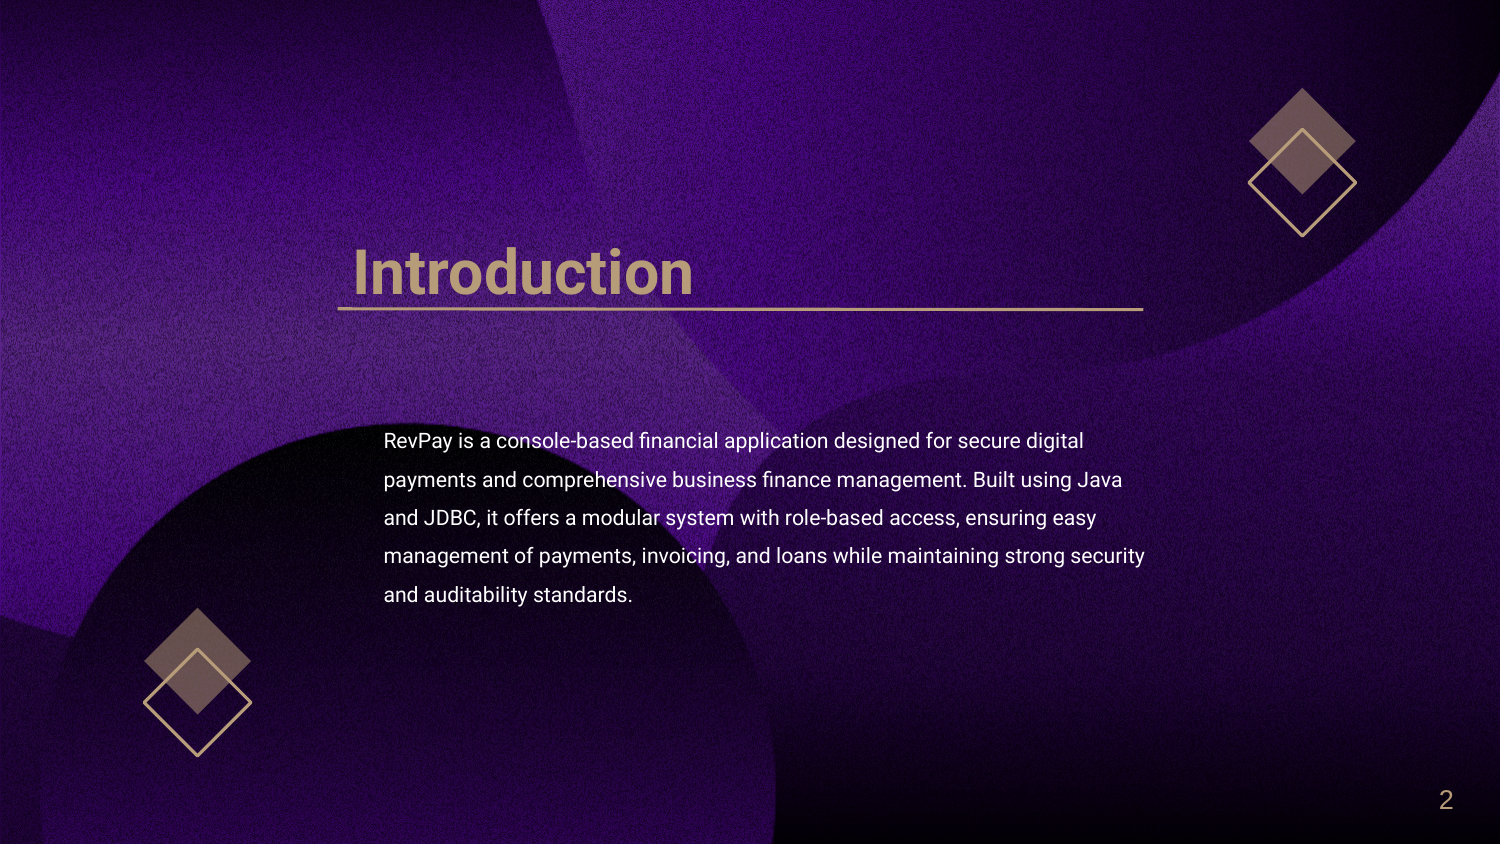

# Introduction
RevPay is a console-based financial application designed for secure digital payments and comprehensive business finance management. Built using Java and JDBC, it offers a modular system with role-based access, ensuring easy management of payments, invoicing, and loans while maintaining strong security and auditability standards.

2